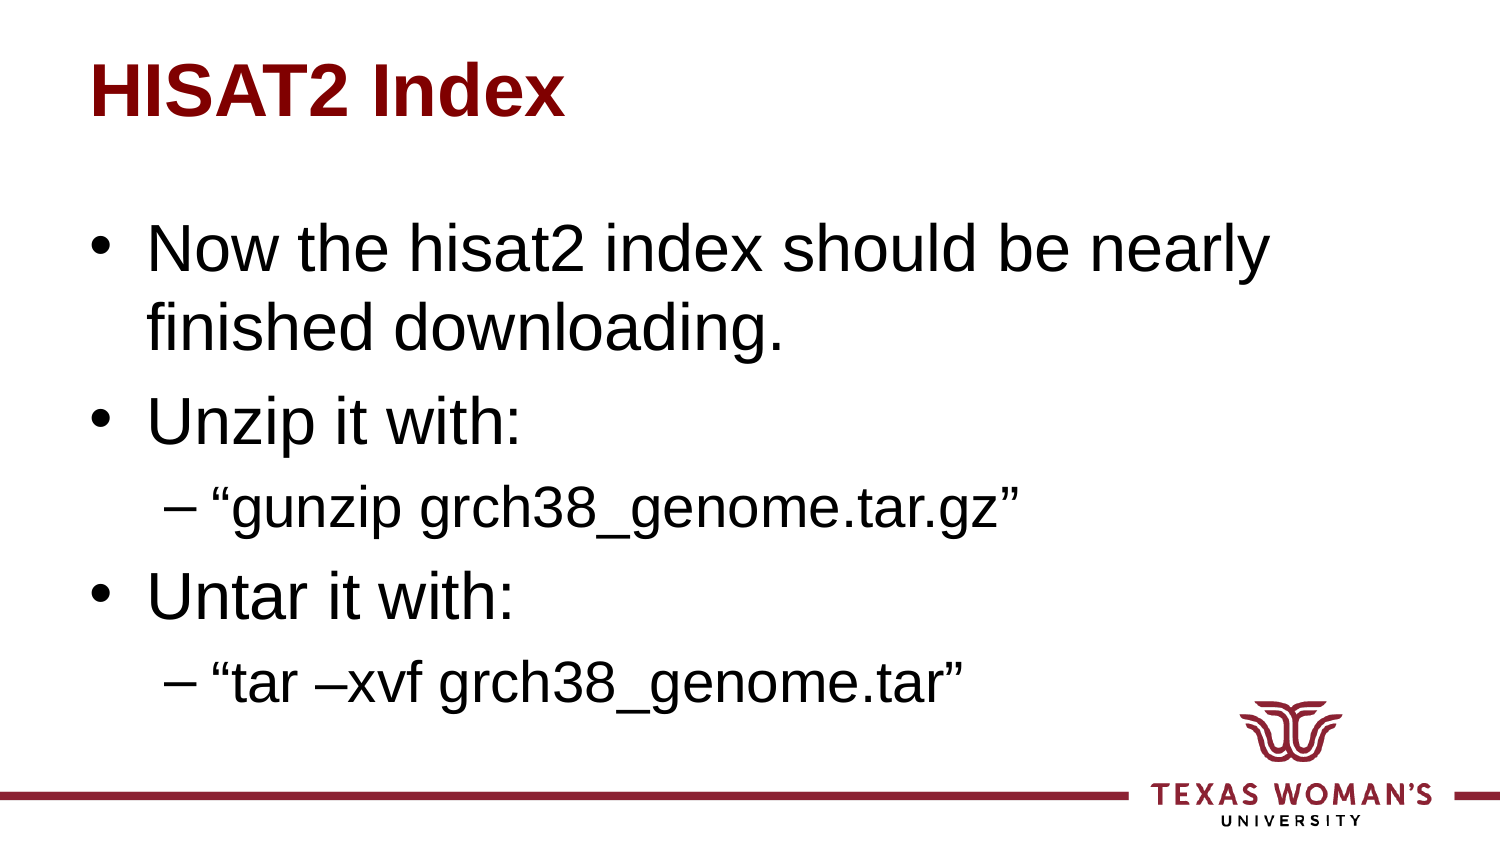

# HISAT2 Index
Now the hisat2 index should be nearly finished downloading.
Unzip it with:
“gunzip grch38_genome.tar.gz”
Untar it with:
“tar –xvf grch38_genome.tar”